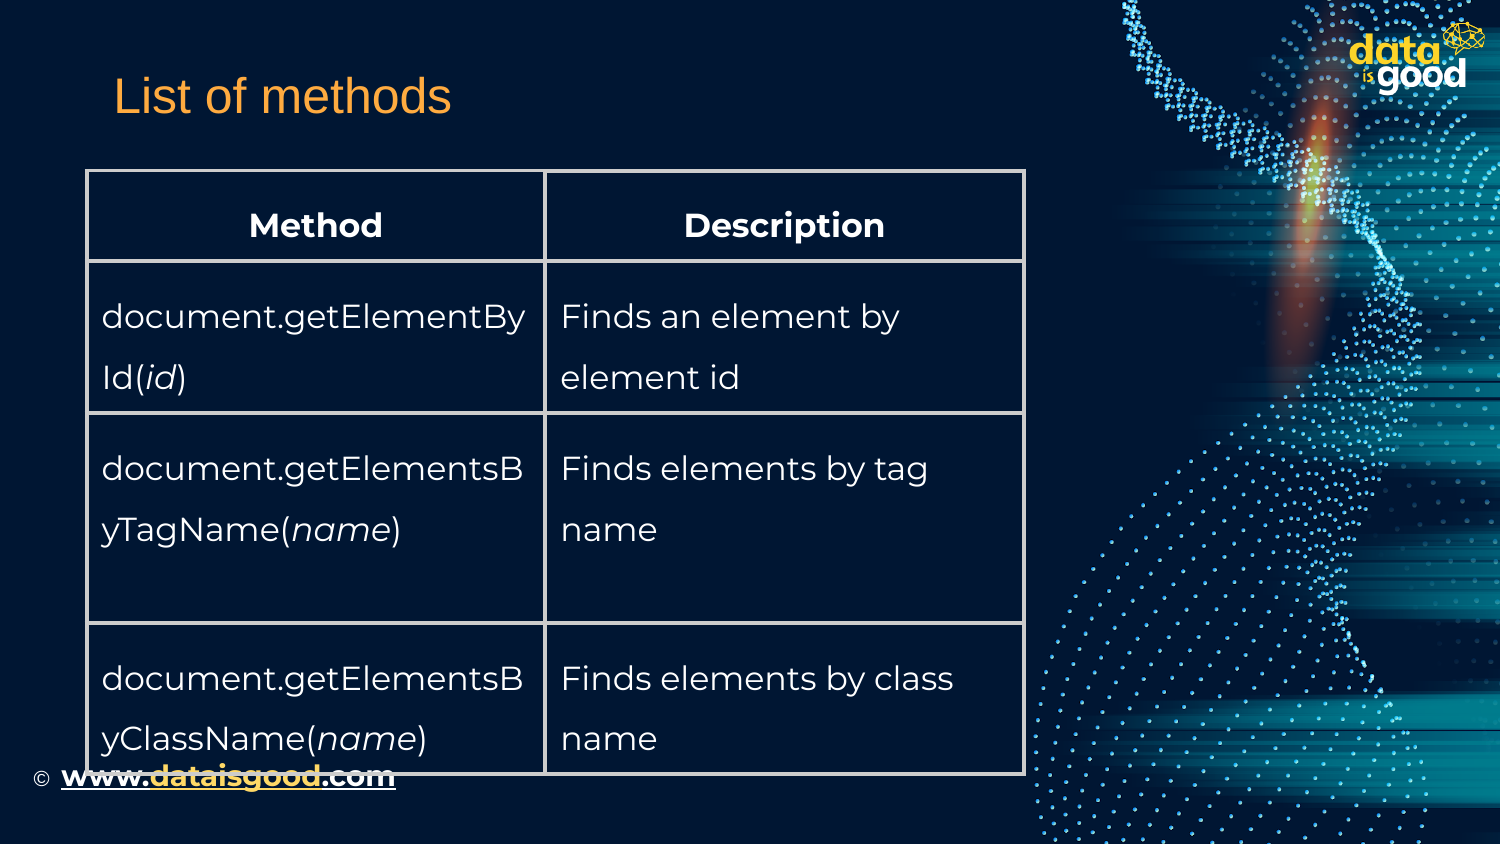

# List of methods
| Method | Description |
| --- | --- |
| document.getElementById(id) | Finds an element by element id |
| document.getElementsByTagName(name) | Finds elements by tag name |
| document.getElementsByClassName(name) | Finds elements by class name |